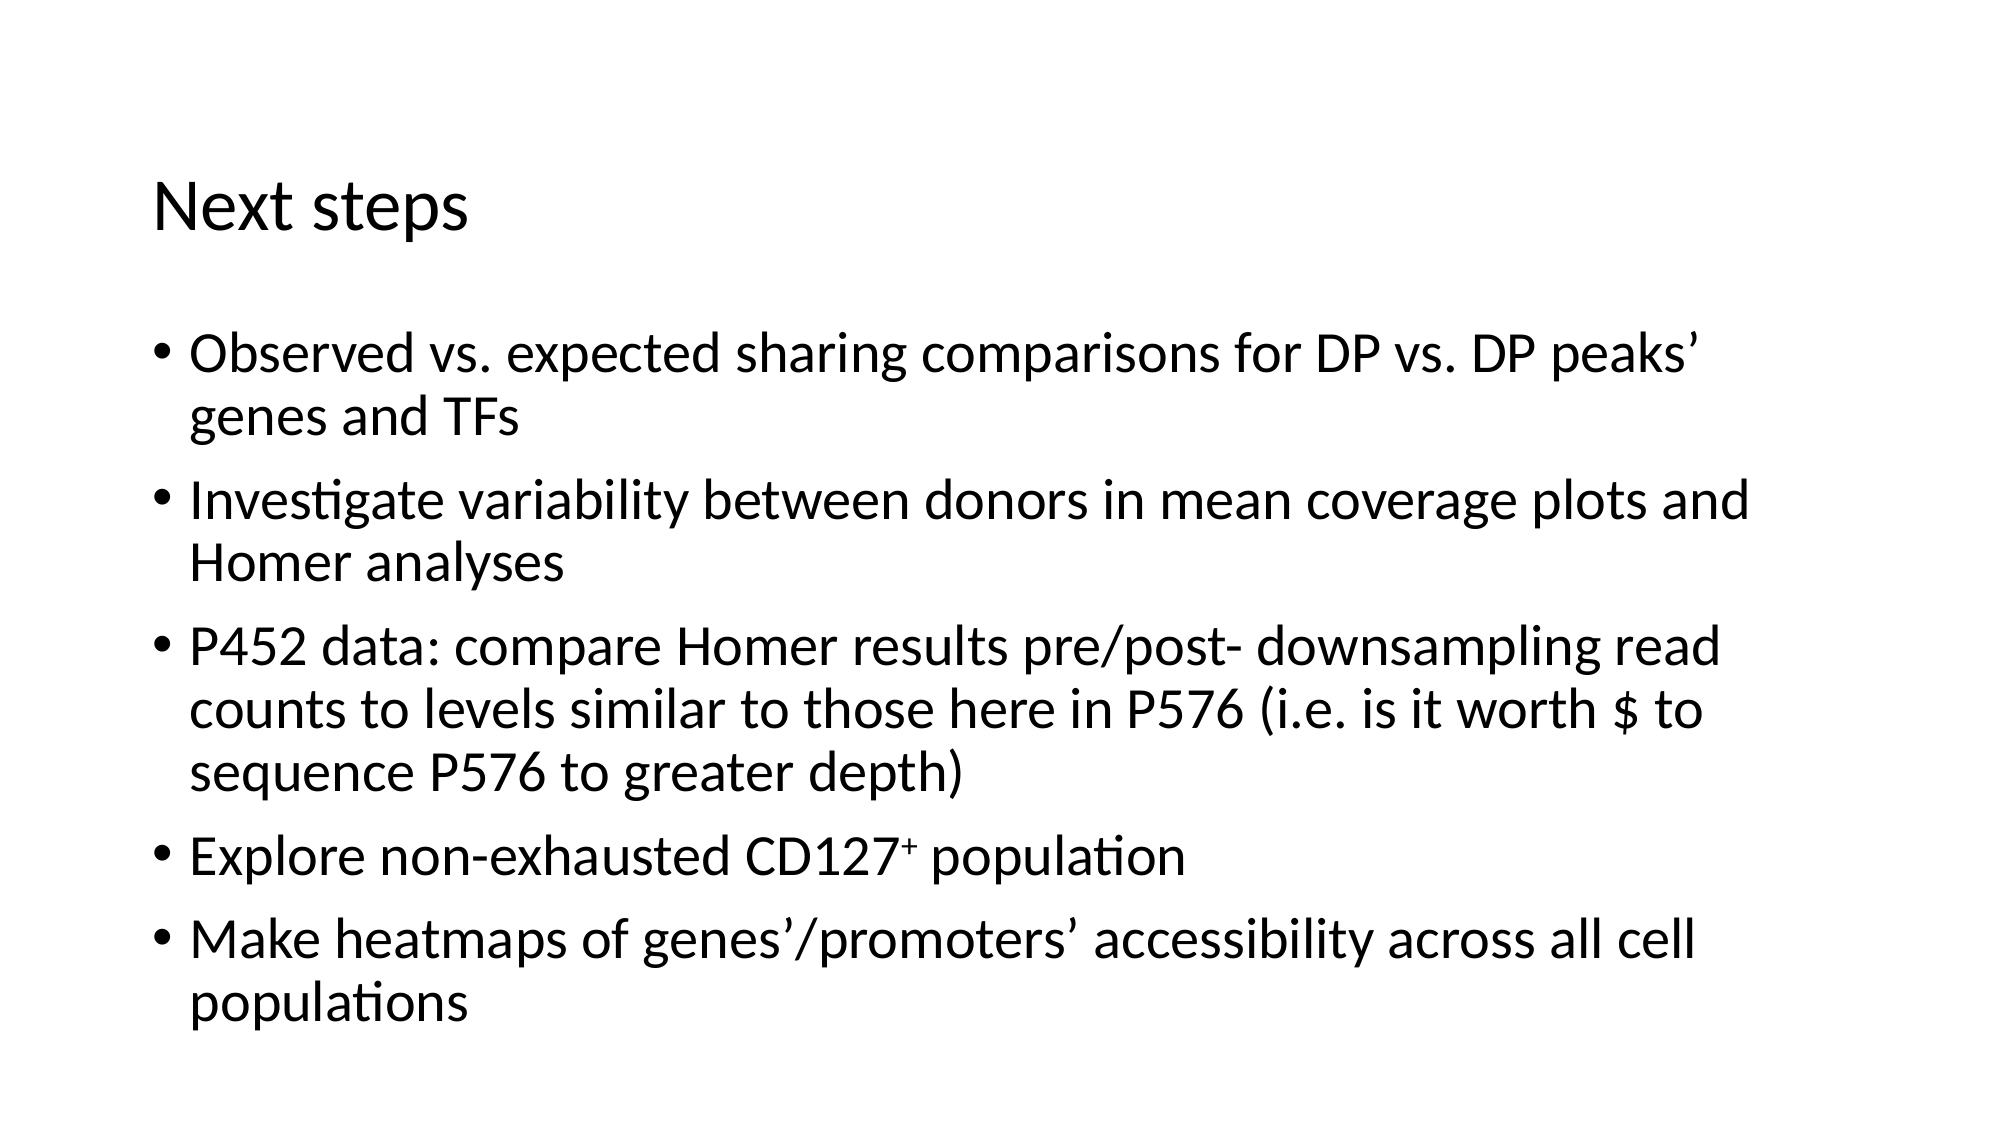

# Next steps
Observed vs. expected sharing comparisons for DP vs. DP peaks’ genes and TFs
Investigate variability between donors in mean coverage plots and Homer analyses
P452 data: compare Homer results pre/post- downsampling read counts to levels similar to those here in P576 (i.e. is it worth $ to sequence P576 to greater depth)
Explore non-exhausted CD127+ population
Make heatmaps of genes’/promoters’ accessibility across all cell populations